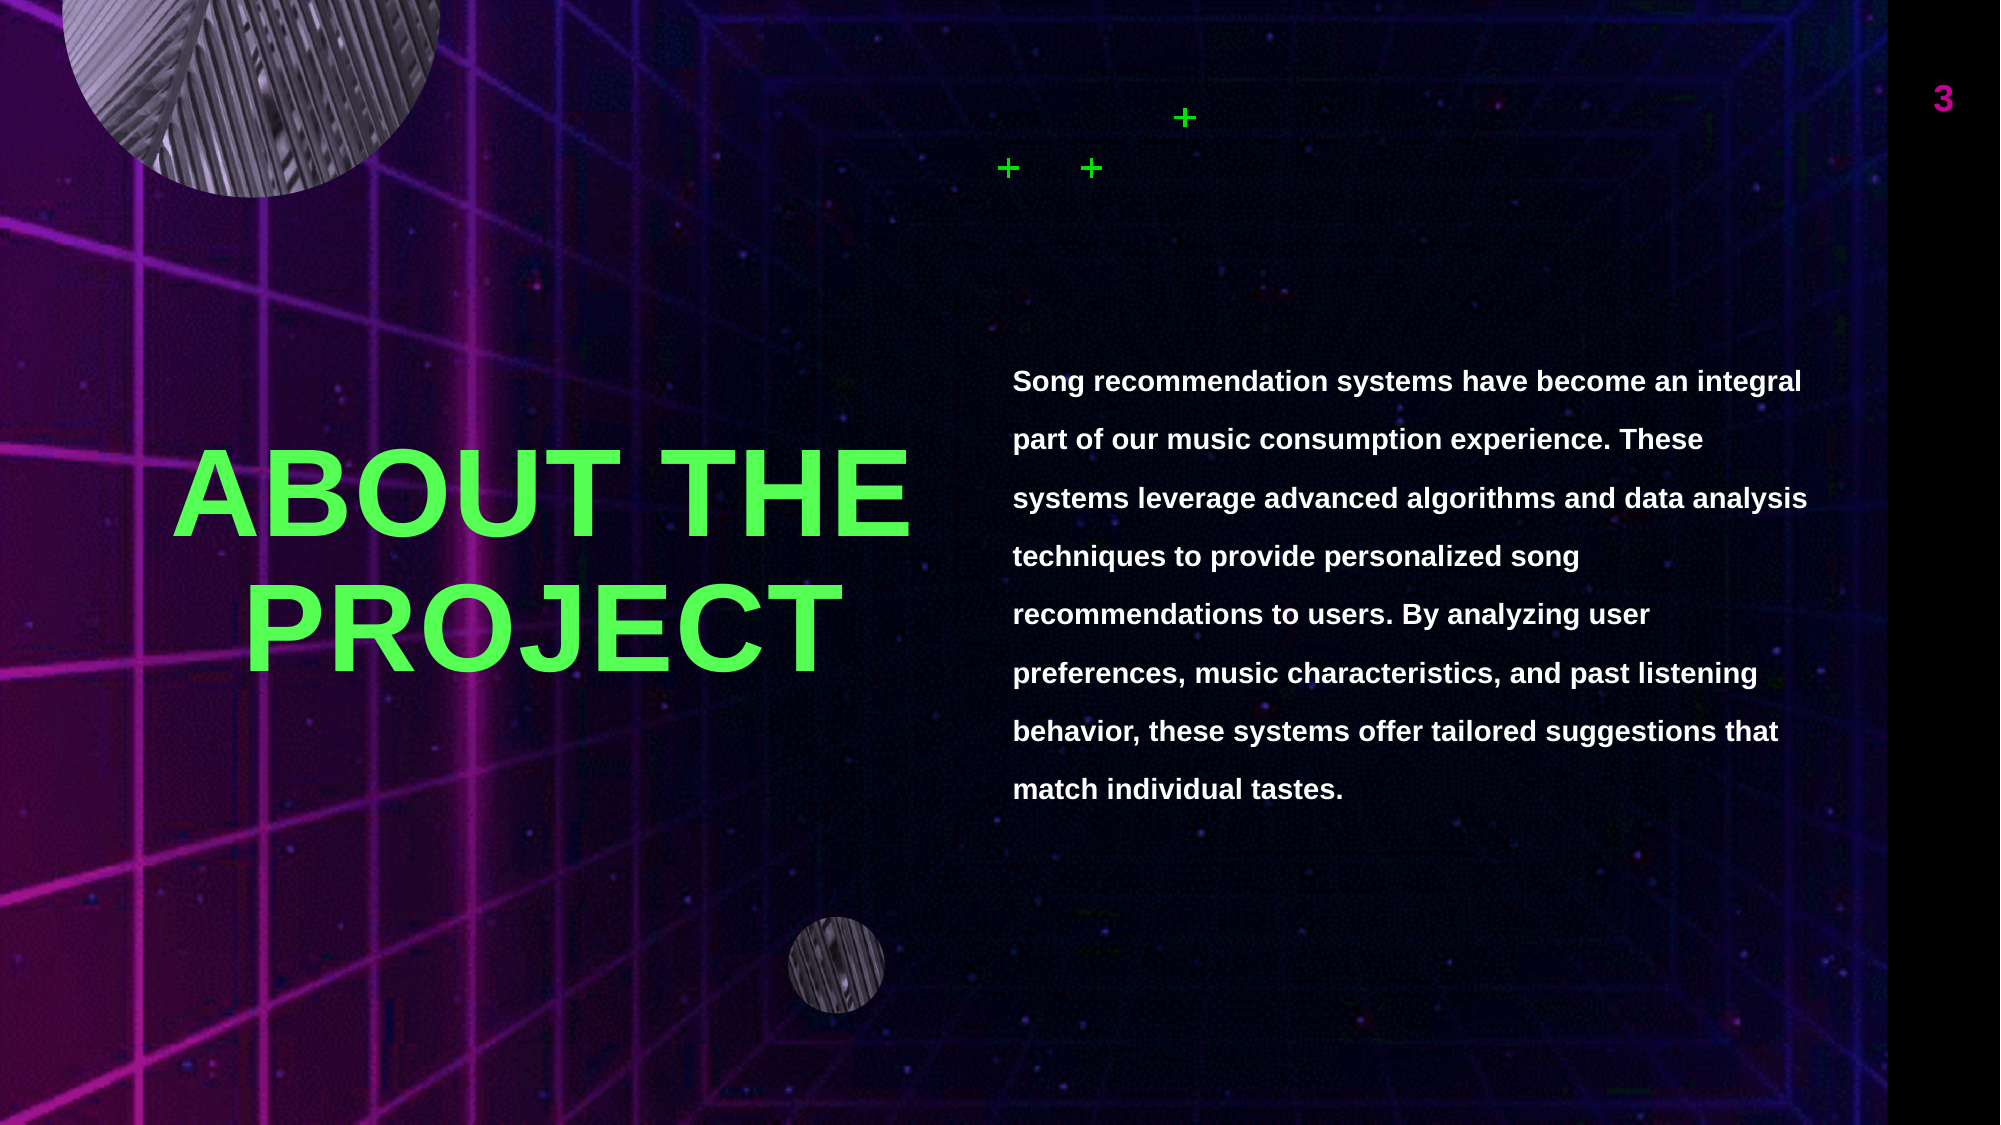

3
# ABOUT the project
Song recommendation systems have become an integral part of our music consumption experience. These systems leverage advanced algorithms and data analysis techniques to provide personalized song recommendations to users. By analyzing user preferences, music characteristics, and past listening behavior, these systems offer tailored suggestions that match individual tastes.